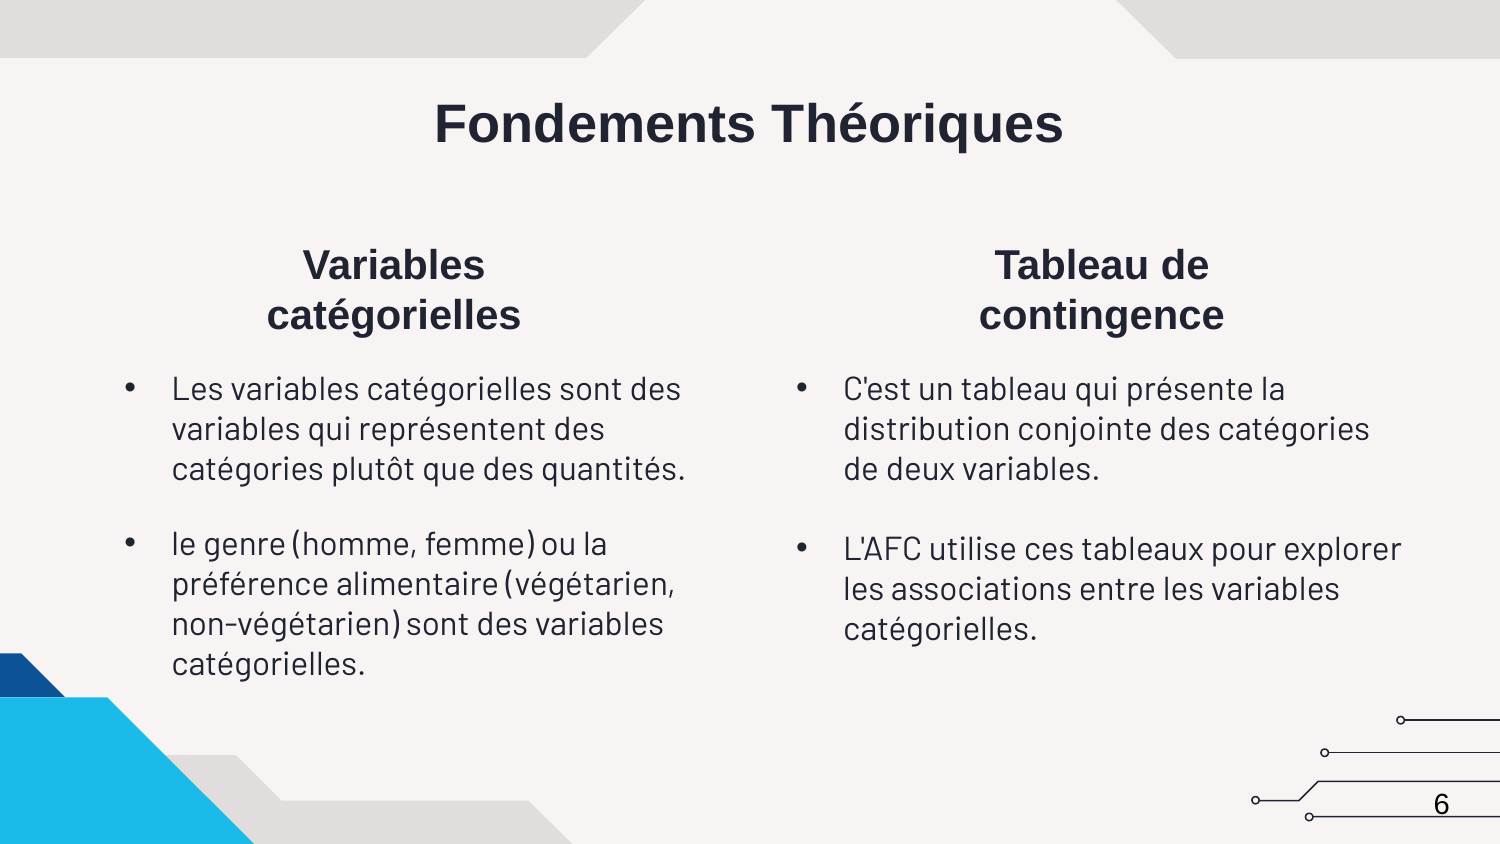

# Fondements Théoriques
Variables catégorielles
Tableau de contingence
Les variables catégorielles sont des variables qui représentent des catégories plutôt que des quantités.

le genre (homme, femme) ou la préférence alimentaire (végétarien, non-végétarien) sont des variables catégorielles.
C'est un tableau qui présente la distribution conjointe des catégories de deux variables.

L'AFC utilise ces tableaux pour explorer les associations entre les variables catégorielles.
6